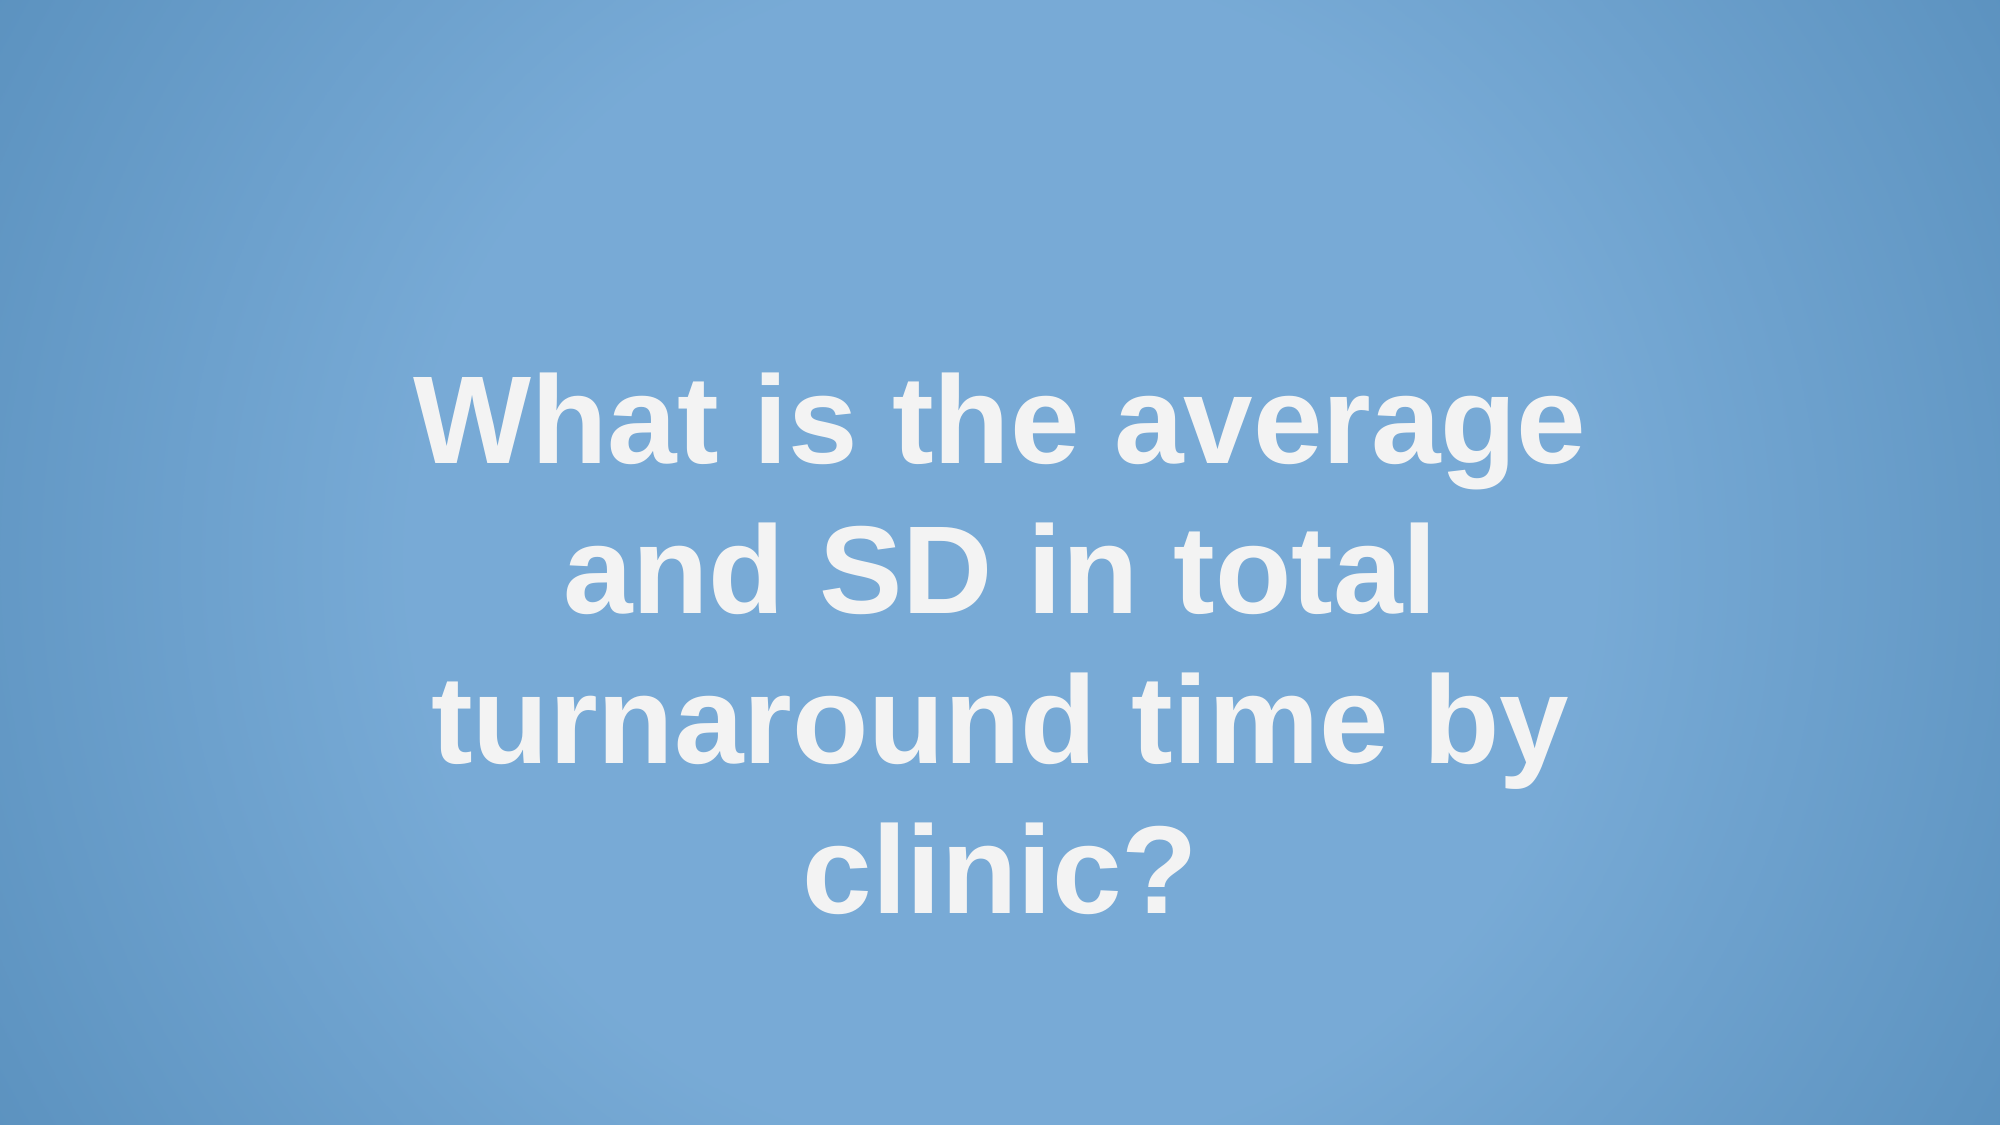

# What is the average and SD in total turnaround time by clinic?
14